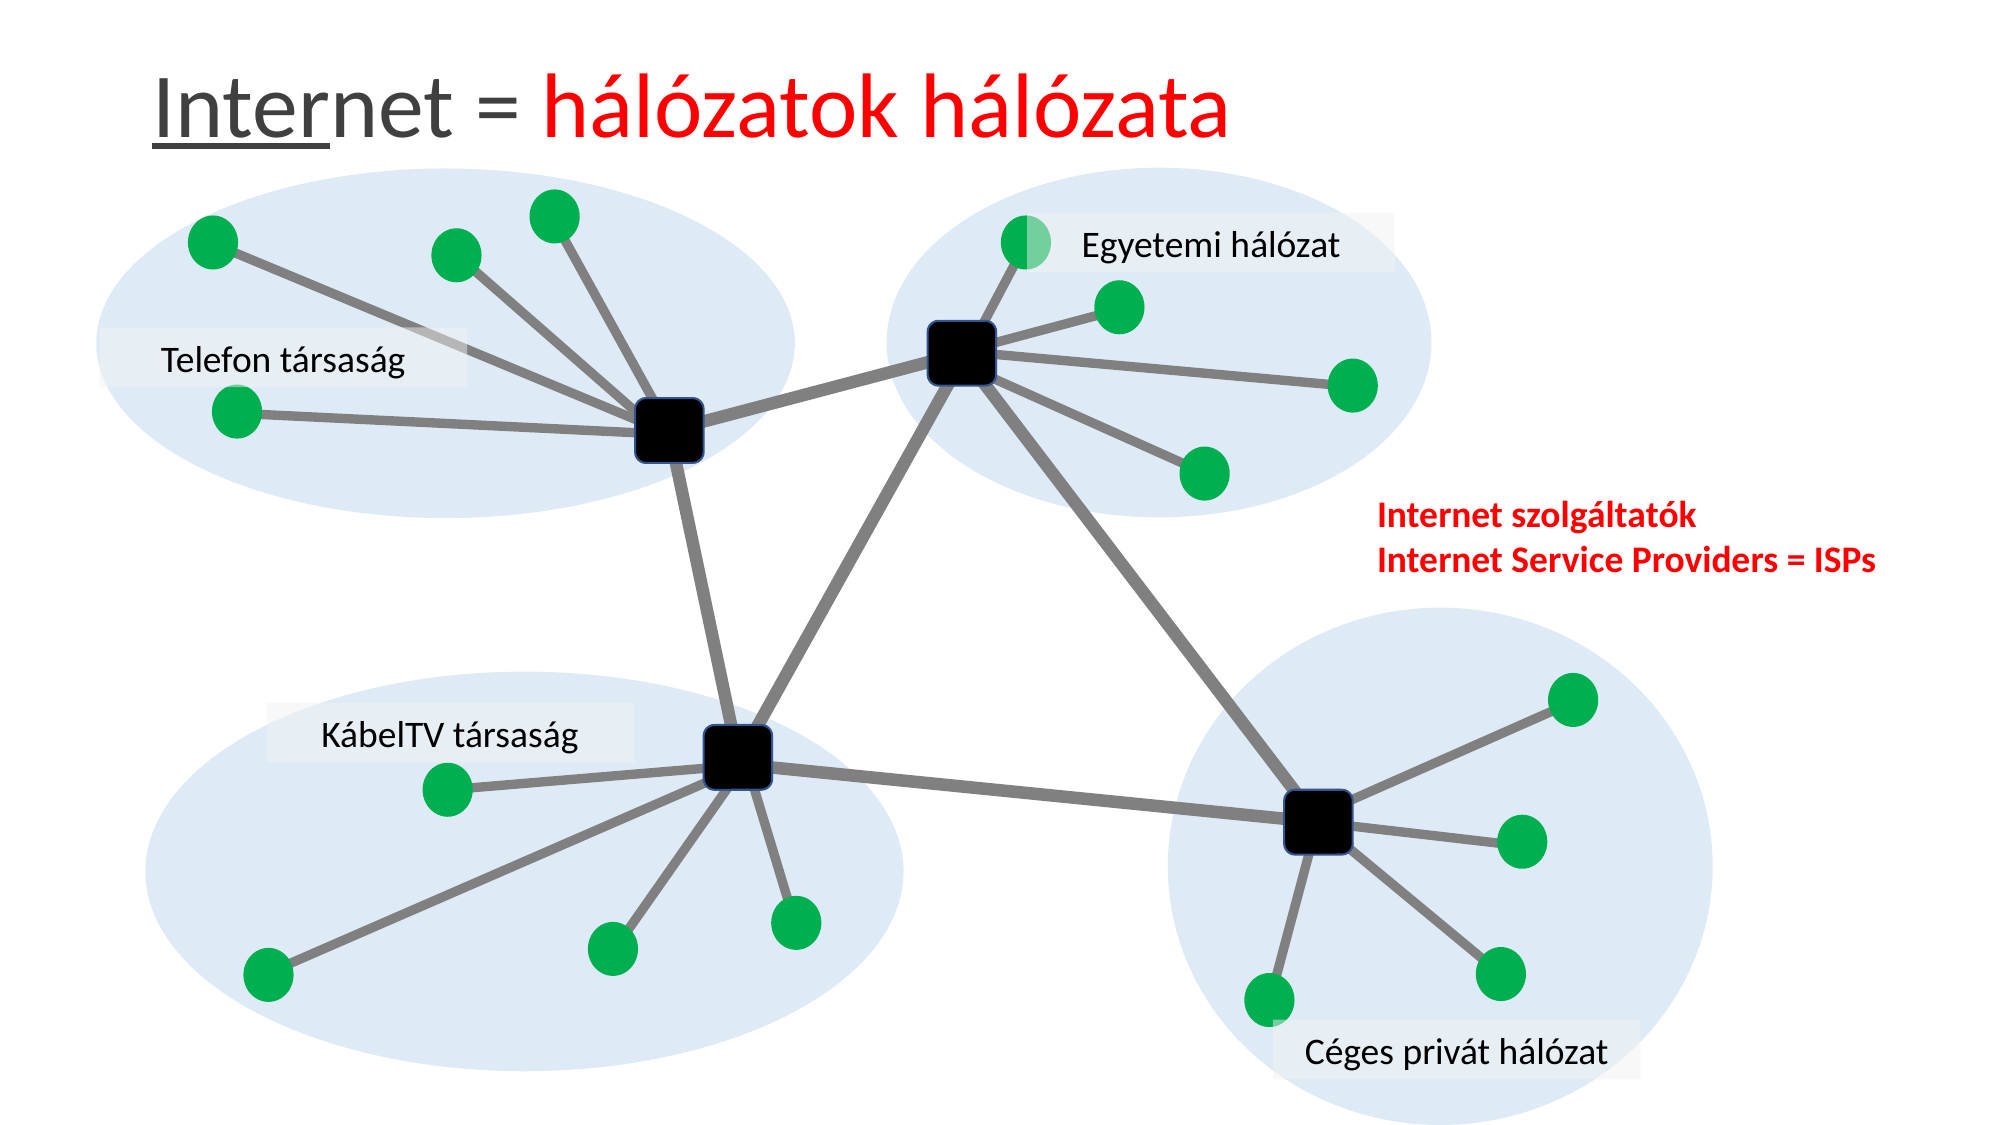

# Internet = hálózatok hálózata

Egyetemi hálózat

Telefon társaság

Internet szolgáltatók
Internet Service Providers = ISPs

KábelTV társaság

Céges privát hálózat